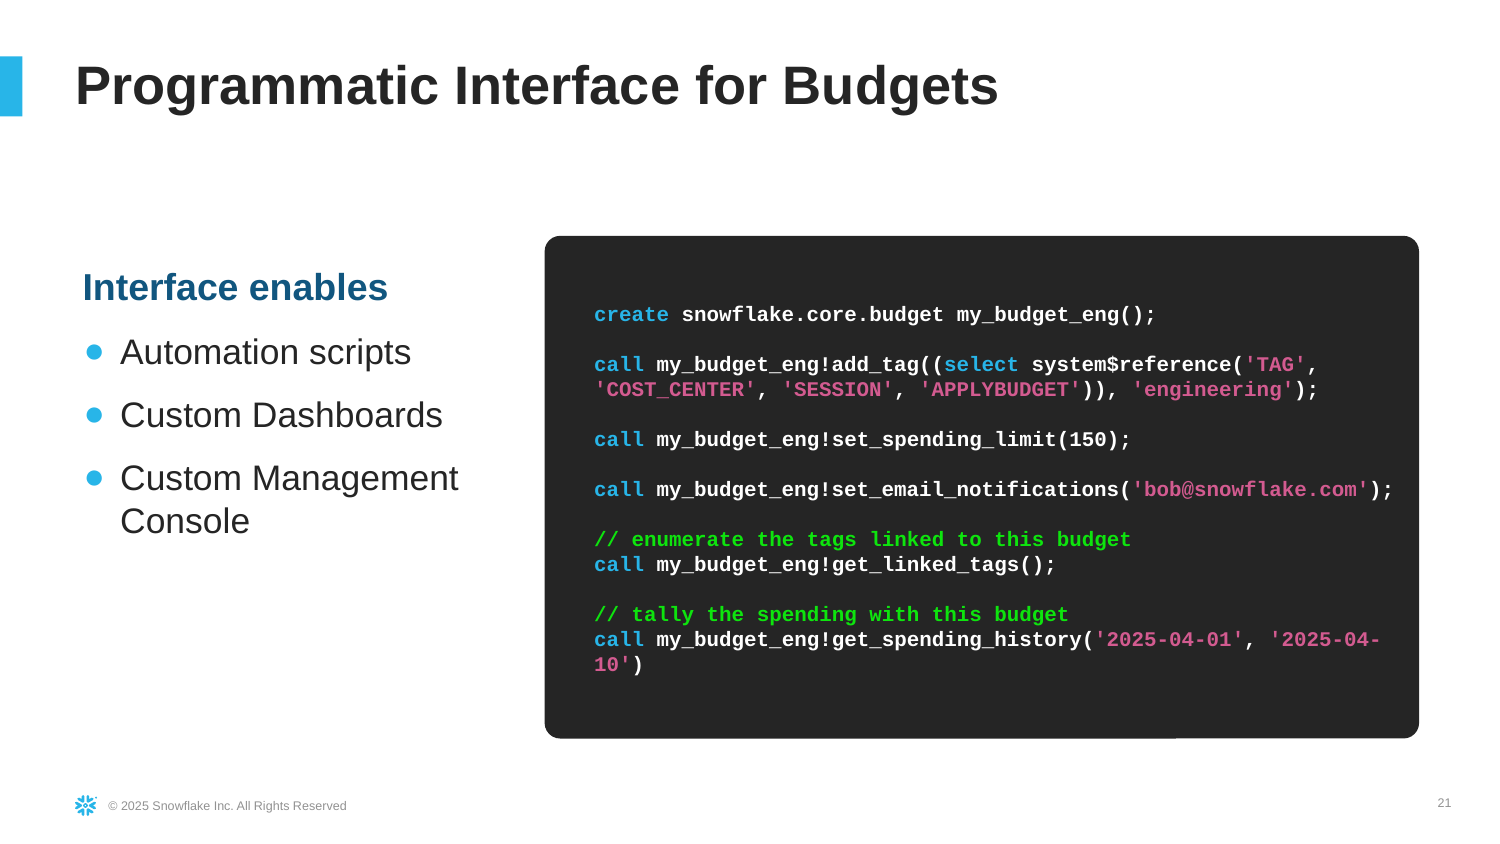

# Programmatic Interface for Budgets
create snowflake.core.budget my_budget_eng();

call my_budget_eng!add_tag((select system$reference('TAG', 'COST_CENTER', 'SESSION', 'APPLYBUDGET')), 'engineering');

call my_budget_eng!set_spending_limit(150);

call my_budget_eng!set_email_notifications('bob@snowflake.com');

// enumerate the tags linked to this budget
call my_budget_eng!get_linked_tags();

// tally the spending with this budget
call my_budget_eng!get_spending_history('2025-04-01', '2025-04-10')

Interface enables
Automation scripts
Custom Dashboards
Custom Management
Console